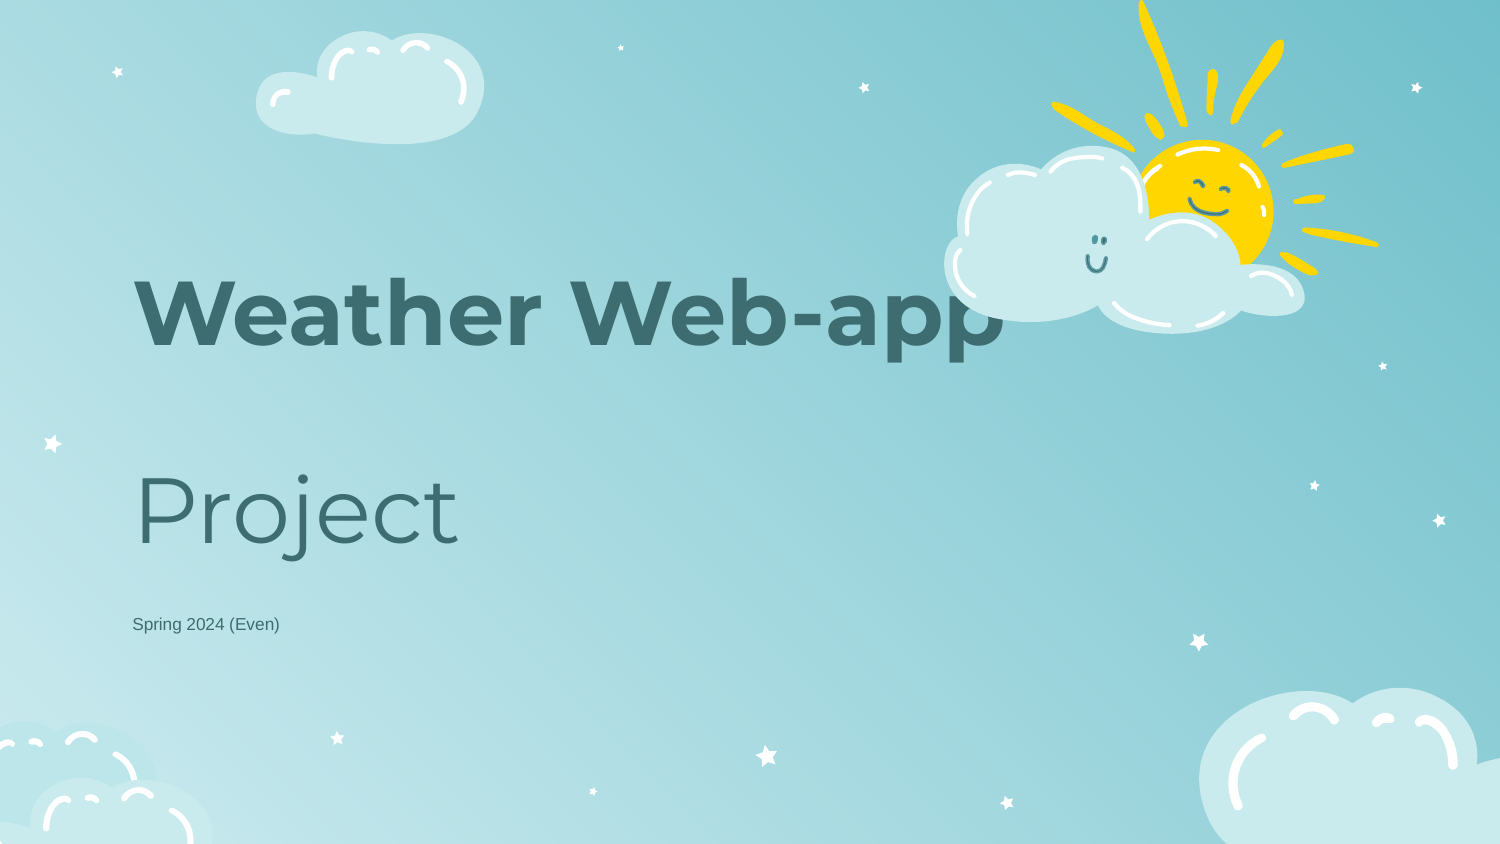

# Weather Web-app

Project

Spring 2024 (Even)